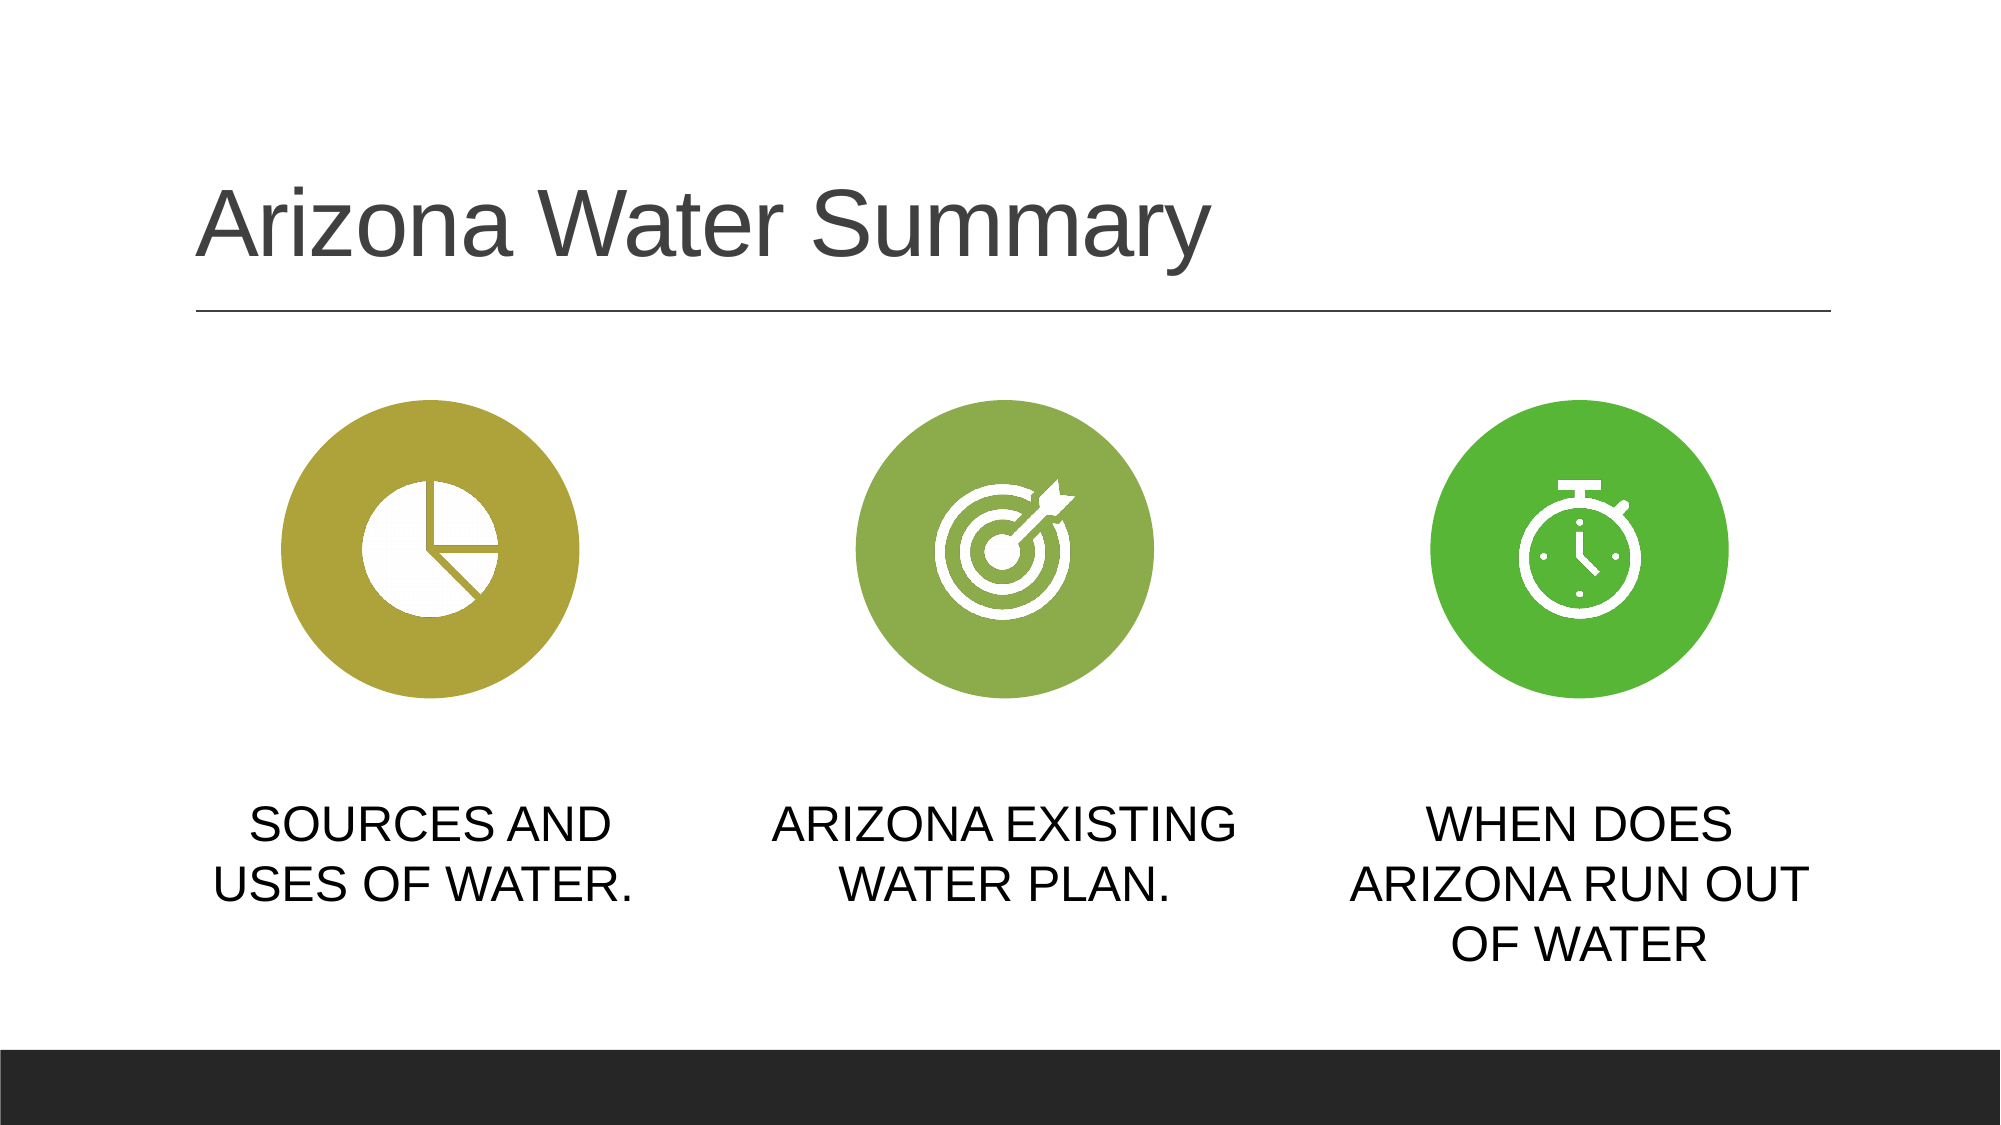

# Arizona Water Summary
Sources and USES of WATER.
Arizona existing water plan.
When does Arizona run out of water